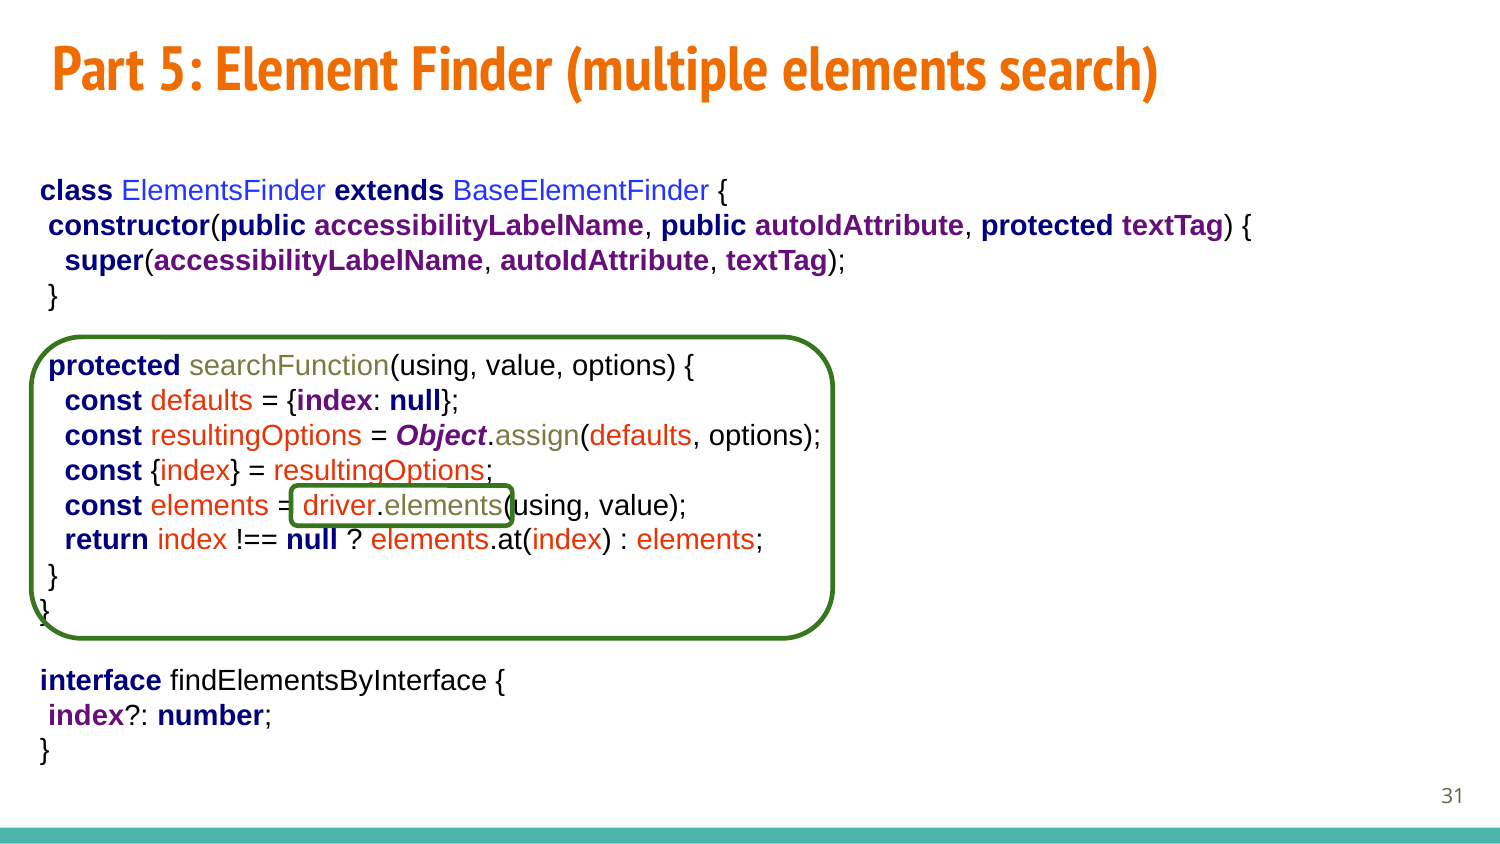

# Part 5: Element Finder (multiple elements search)
class ElementsFinder extends BaseElementFinder {
 constructor(public accessibilityLabelName, public autoIdAttribute, protected textTag) {
   super(accessibilityLabelName, autoIdAttribute, textTag);
 }

 protected searchFunction(using, value, options) {
   const defaults = {index: null};
   const resultingOptions = Object.assign(defaults, options);
   const {index} = resultingOptions;
   const elements = driver.elements(using, value);
   return index !== null ? elements.at(index) : elements;
 }
}

interface findElementsByInterface {
 index?: number;
}

31